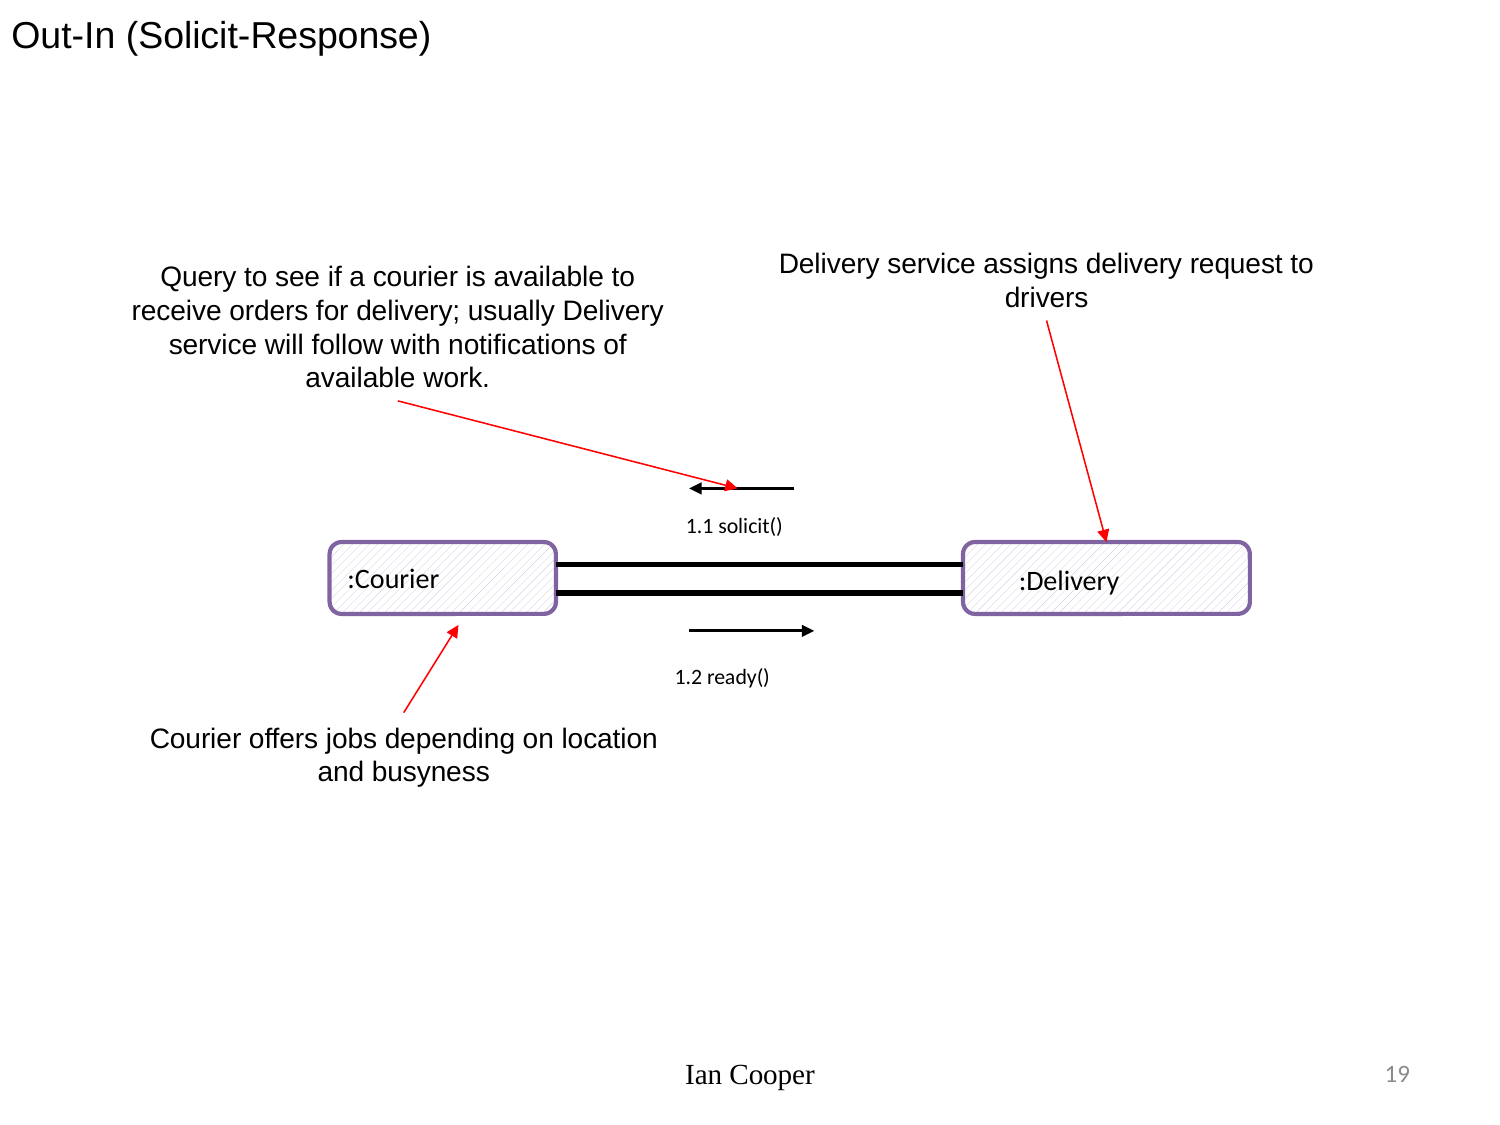

Out-In (Solicit-Response)
Delivery service assigns delivery request to drivers
Query to see if a courier is available to receive orders for delivery; usually Delivery service will follow with notifications of available work.
1.1 solicit()

:Courier
:Delivery
1.2 ready()
Courier offers jobs depending on location and busyness
Ian Cooper
19